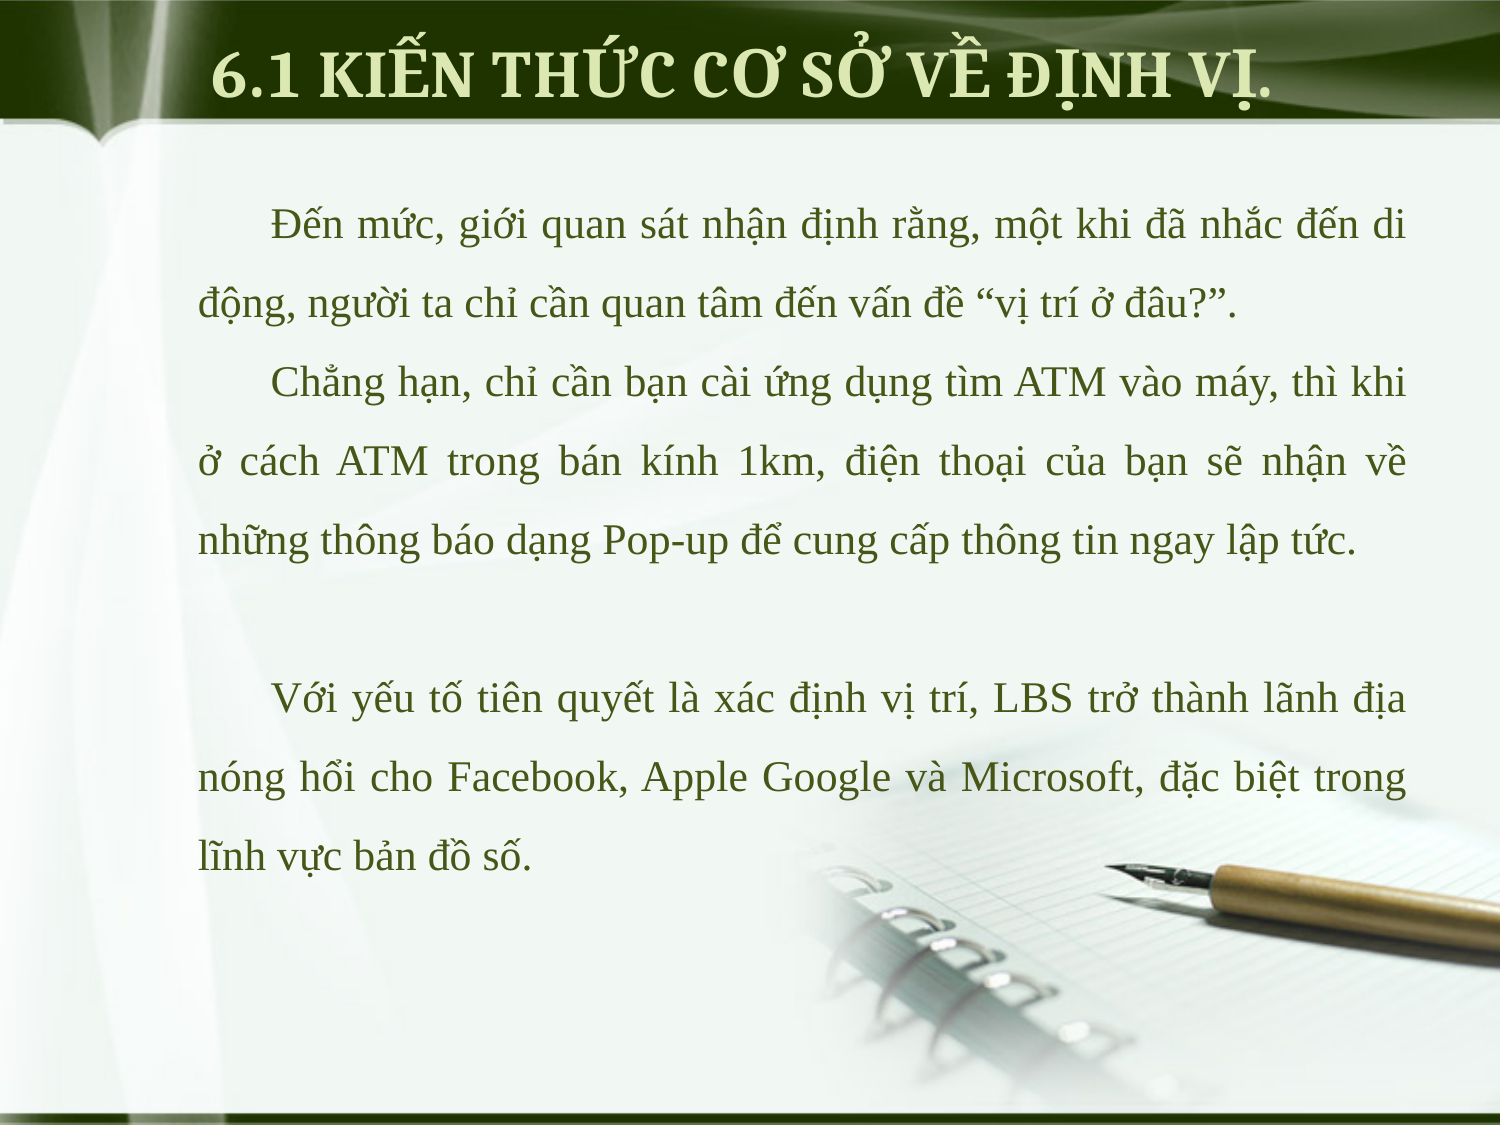

# 6.1 KIẾN THỨC CƠ SỞ VỀ ĐỊNH VỊ.
Đến mức, giới quan sát nhận định rằng, một khi đã nhắc đến di động, người ta chỉ cần quan tâm đến vấn đề “vị trí ở đâu?”.
Chẳng hạn, chỉ cần bạn cài ứng dụng tìm ATM vào máy, thì khi ở cách ATM trong bán kính 1km, điện thoại của bạn sẽ nhận về những thông báo dạng Pop-up để cung cấp thông tin ngay lập tức.

Với yếu tố tiên quyết là xác định vị trí, LBS trở thành lãnh địa nóng hổi cho Facebook, Apple Google và Microsoft, đặc biệt trong lĩnh vực bản đồ số.